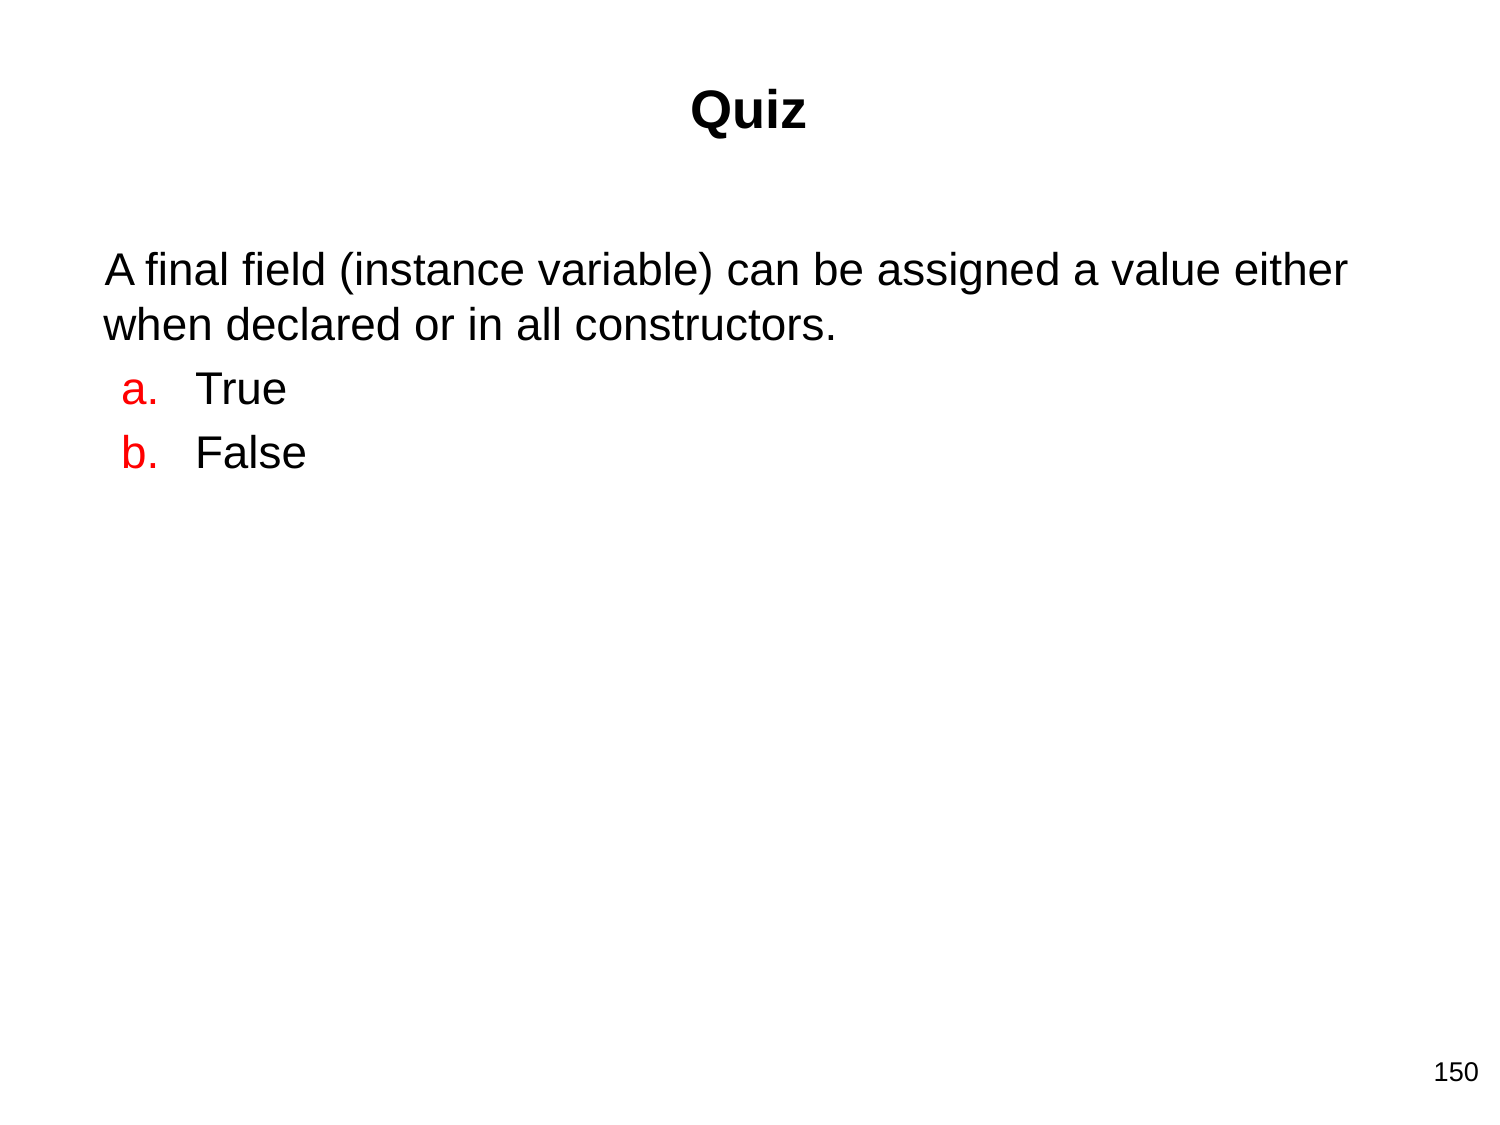

# Quiz
A final field (instance variable) can be assigned a value either when declared or in all constructors.
True
False
150